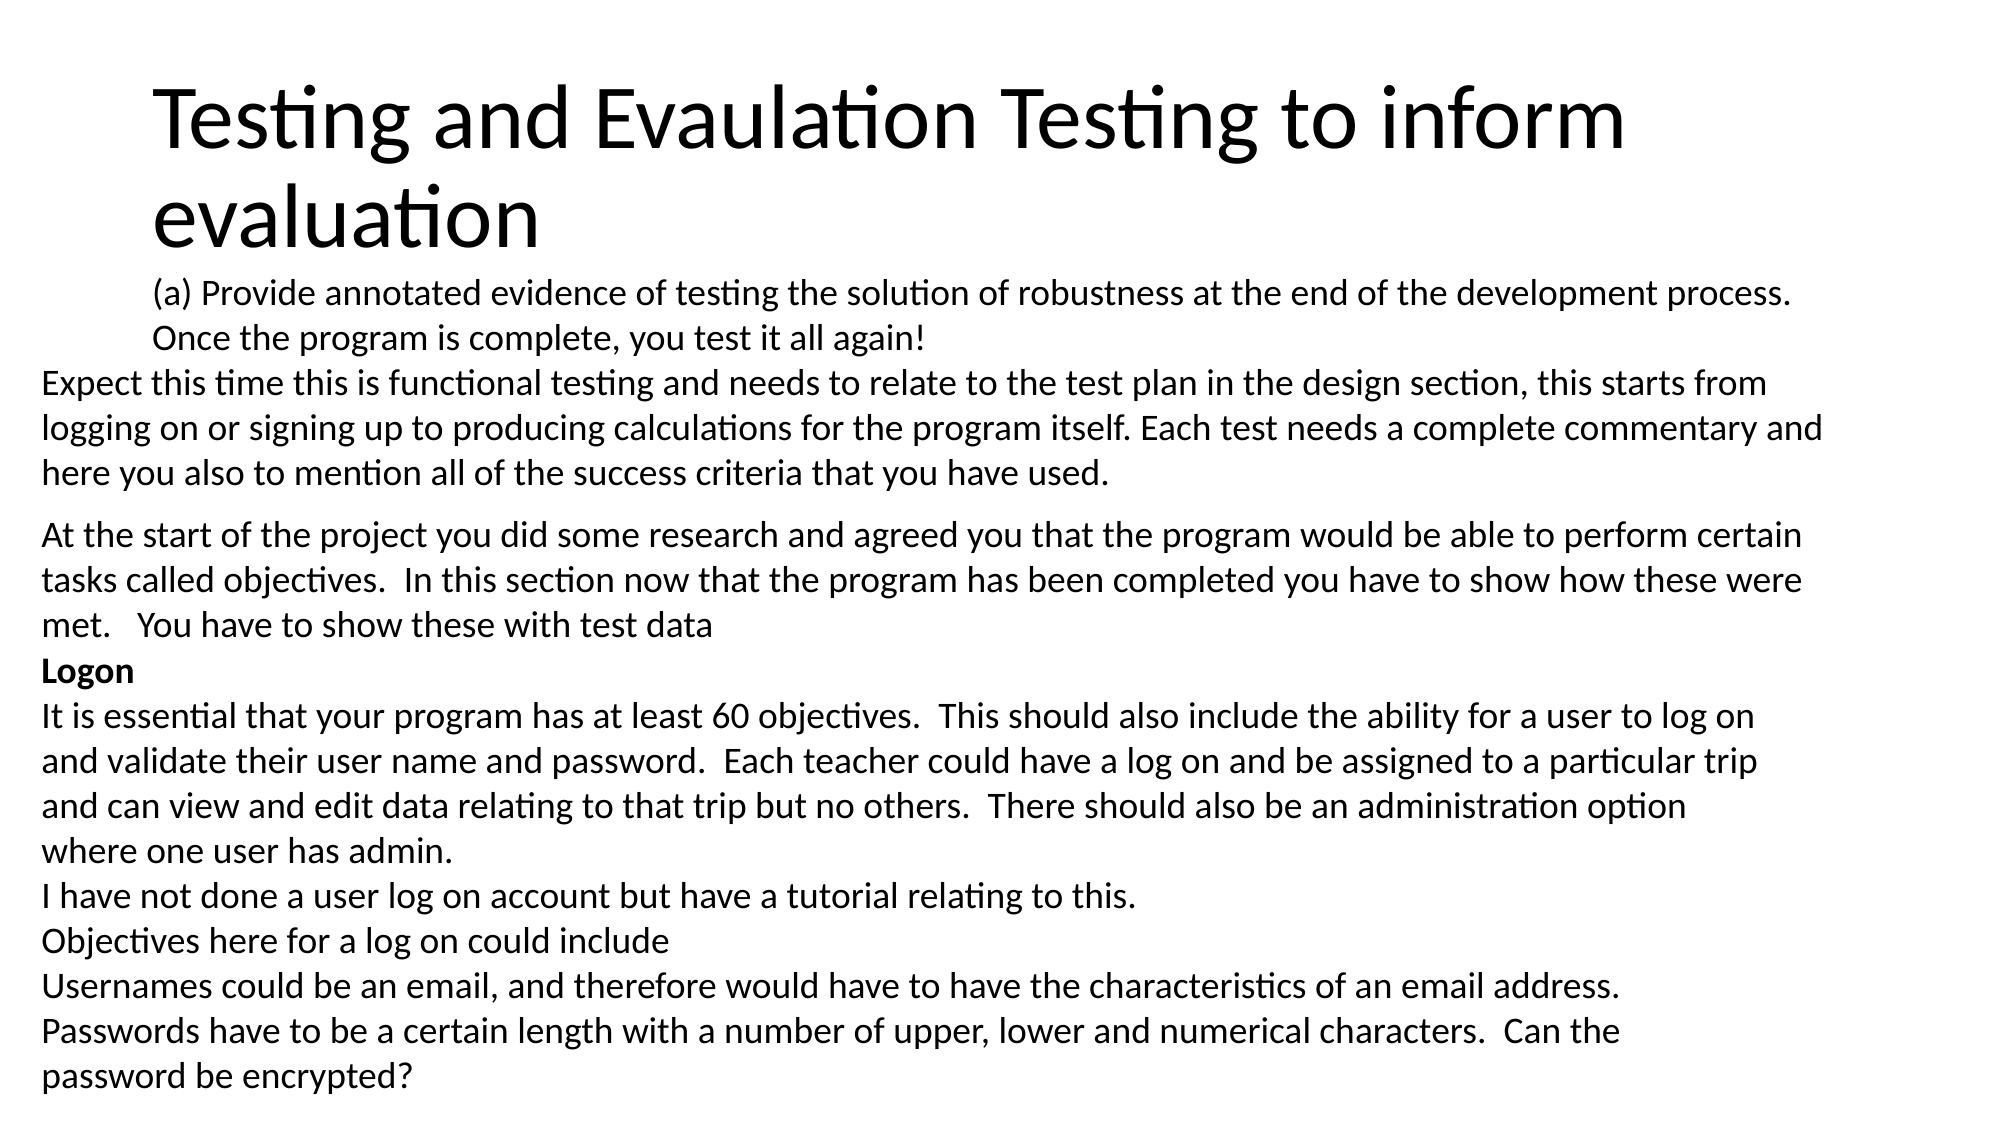

# Testing and Evaulation Testing to inform evaluation
(a) Provide annotated evidence of testing the solution of robustness at the end of the development process. Once the program is complete, you test it all again!
Expect this time this is functional testing and needs to relate to the test plan in the design section, this starts from logging on or signing up to producing calculations for the program itself. Each test needs a complete commentary and here you also to mention all of the success criteria that you have used.
At the start of the project you did some research and agreed you that the program would be able to perform certain tasks called objectives.  In this section now that the program has been completed you have to show how these were met.   You have to show these with test data
Logon
It is essential that your program has at least 60 objectives.  This should also include the ability for a user to log on and validate their user name and password.  Each teacher could have a log on and be assigned to a particular trip and can view and edit data relating to that trip but no others.  There should also be an administration option where one user has admin.
I have not done a user log on account but have a tutorial relating to this.
Objectives here for a log on could include
Usernames could be an email, and therefore would have to have the characteristics of an email address.
Passwords have to be a certain length with a number of upper, lower and numerical characters.  Can the password be encrypted?